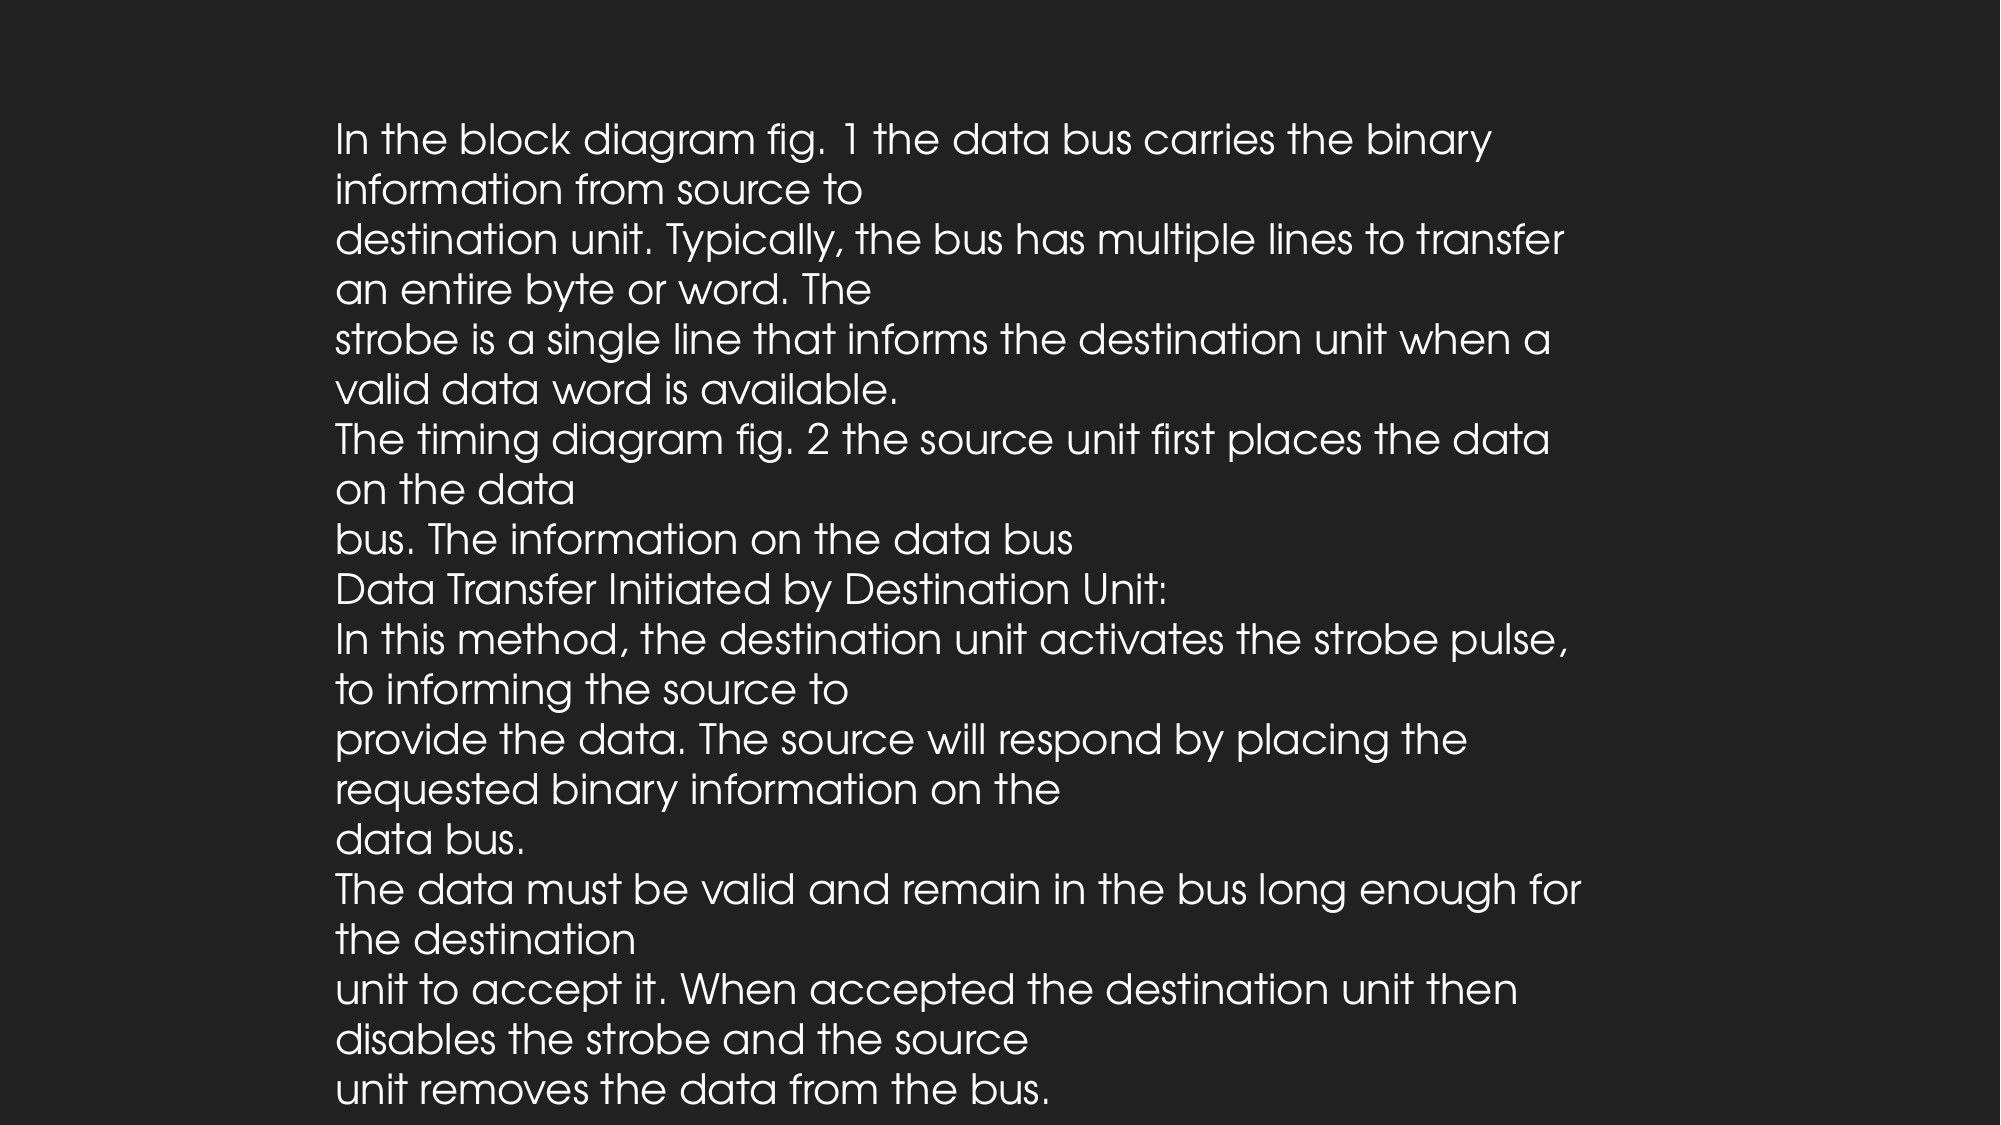

In the block diagram fig. 1 the data bus carries the binary information from source to
destination unit. Typically, the bus has multiple lines to transfer an entire byte or word. The
strobe is a single line that informs the destination unit when a valid data word is available.
The timing diagram fig. 2 the source unit first places the data on the data
bus. The information on the data bus
Data Transfer Initiated by Destination Unit:
In this method, the destination unit activates the strobe pulse, to informing the source to
provide the data. The source will respond by placing the requested binary information on the
data bus.
The data must be valid and remain in the bus long enough for the destination
unit to accept it. When accepted the destination unit then disables the strobe and the source
unit removes the data from the bus.